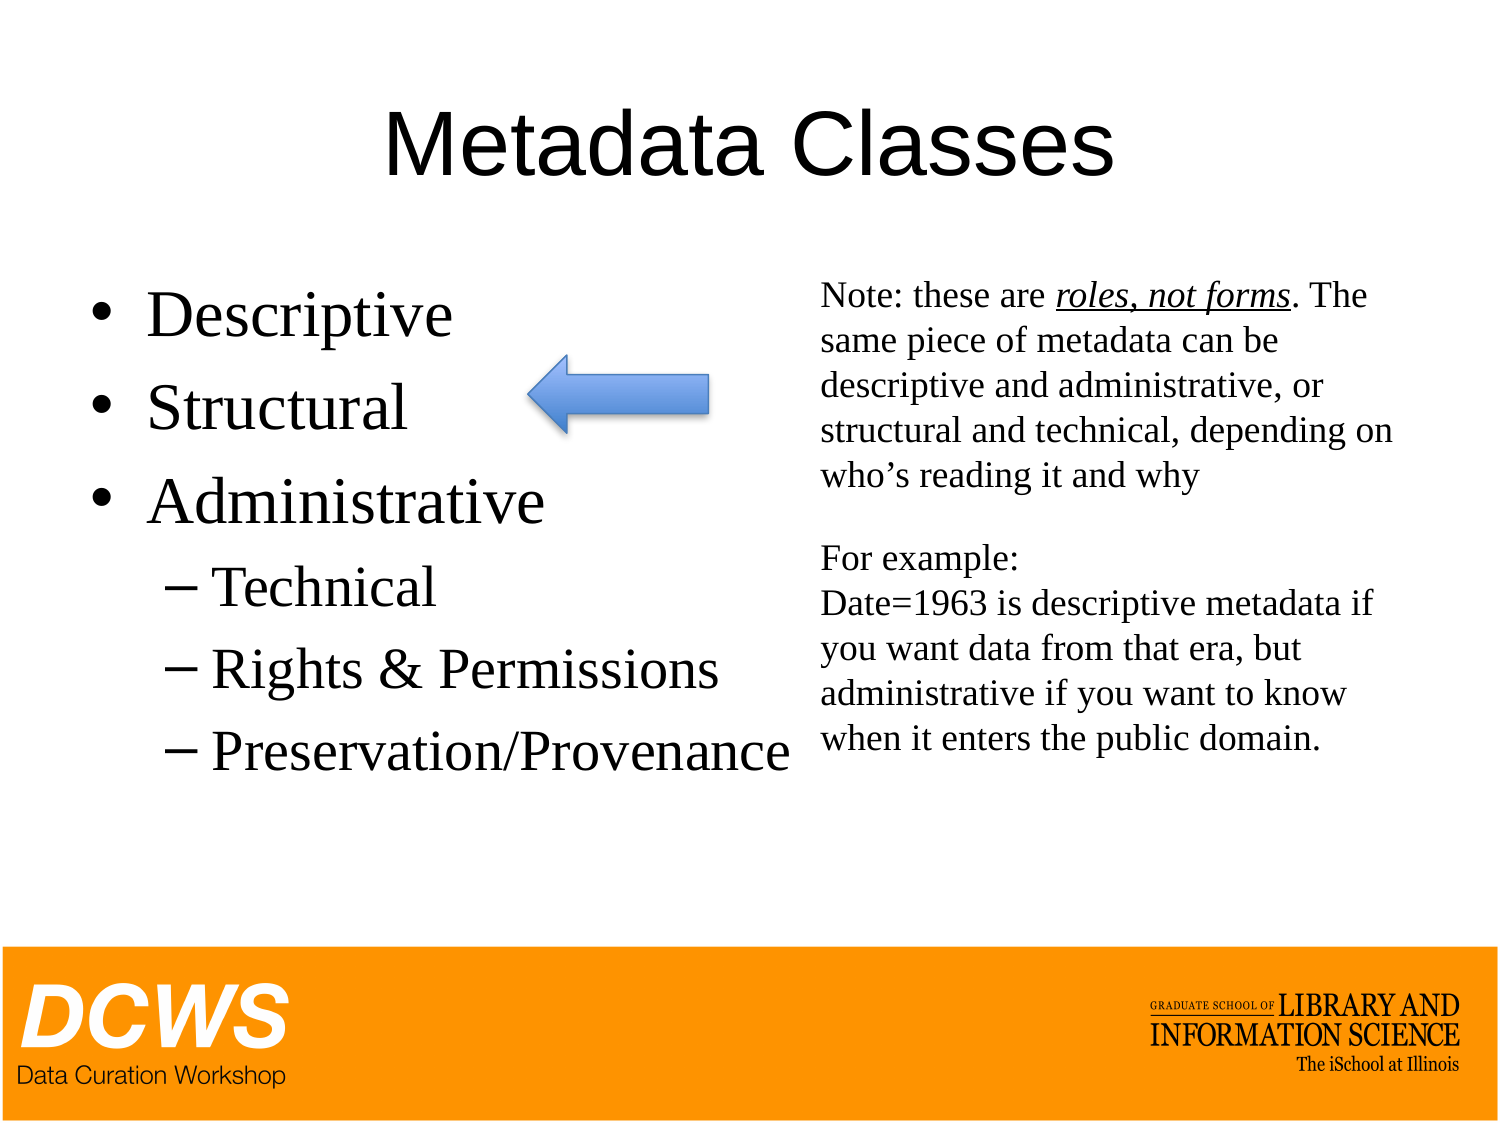

# Metadata Classes
Descriptive
Structural
Administrative
Technical
Rights & Permissions
Preservation/Provenance

Note: these are roles, not forms. The same piece of metadata can be descriptive and administrative, or structural and technical, depending on who’s reading it and why

For example:
Date=1963 is descriptive metadata if you want data from that era, but administrative if you want to know when it enters the public domain.